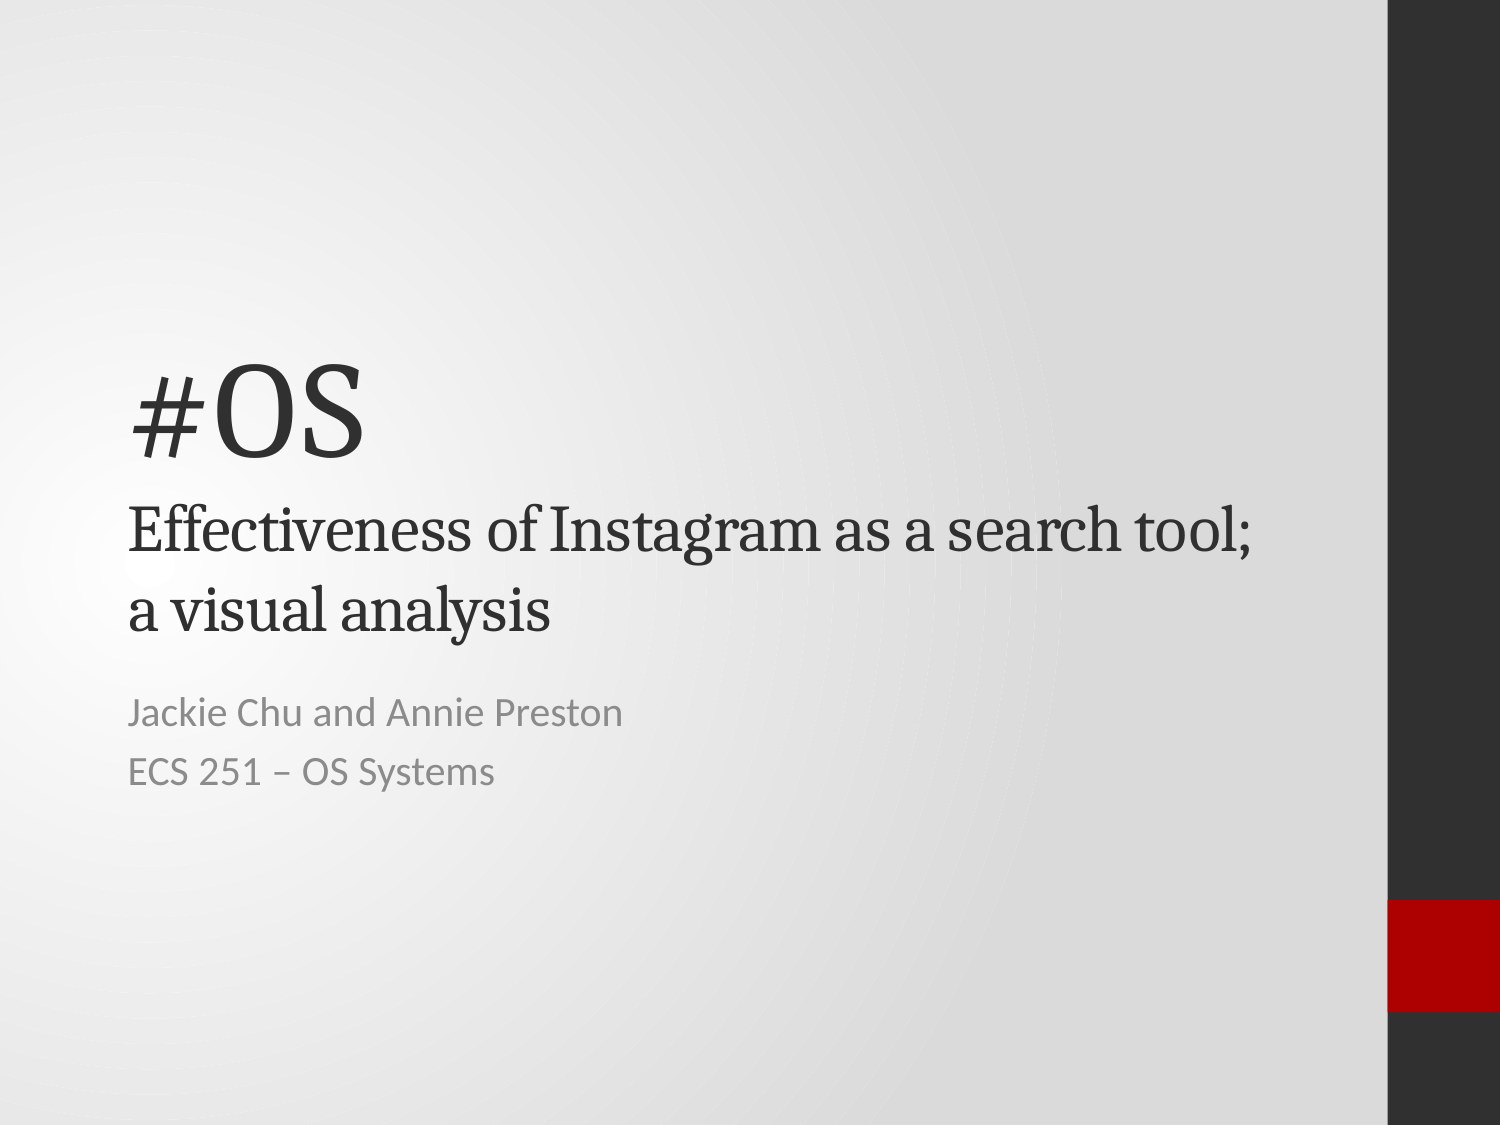

# #OS Effectiveness of Instagram as a search tool; a visual analysis
Jackie Chu and Annie Preston
ECS 251 – OS Systems